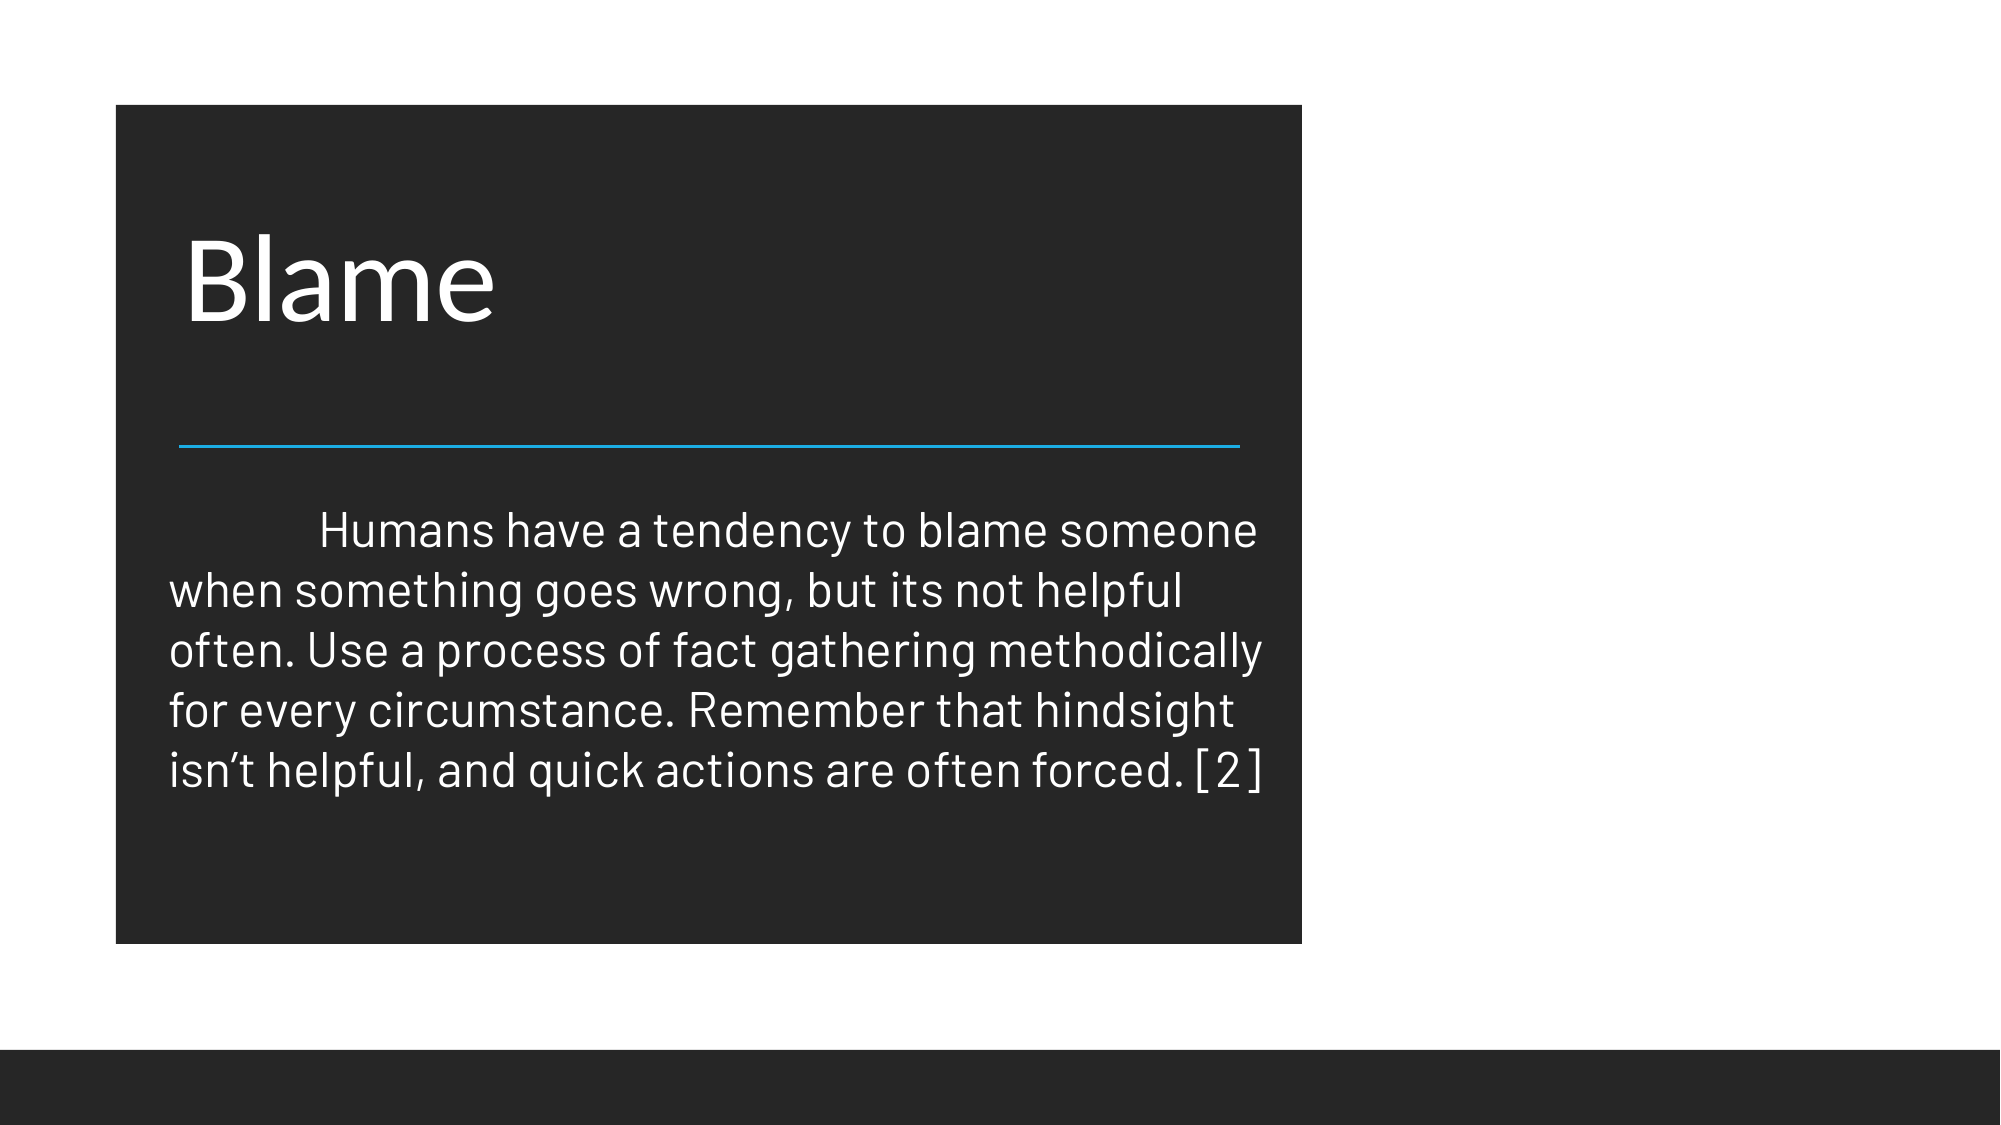

# Blame
	Humans have a tendency to blame someone when something goes wrong, but its not helpful often. Use a process of fact gathering methodically for every circumstance. Remember that hindsight isn’t helpful, and quick actions are often forced. [2]